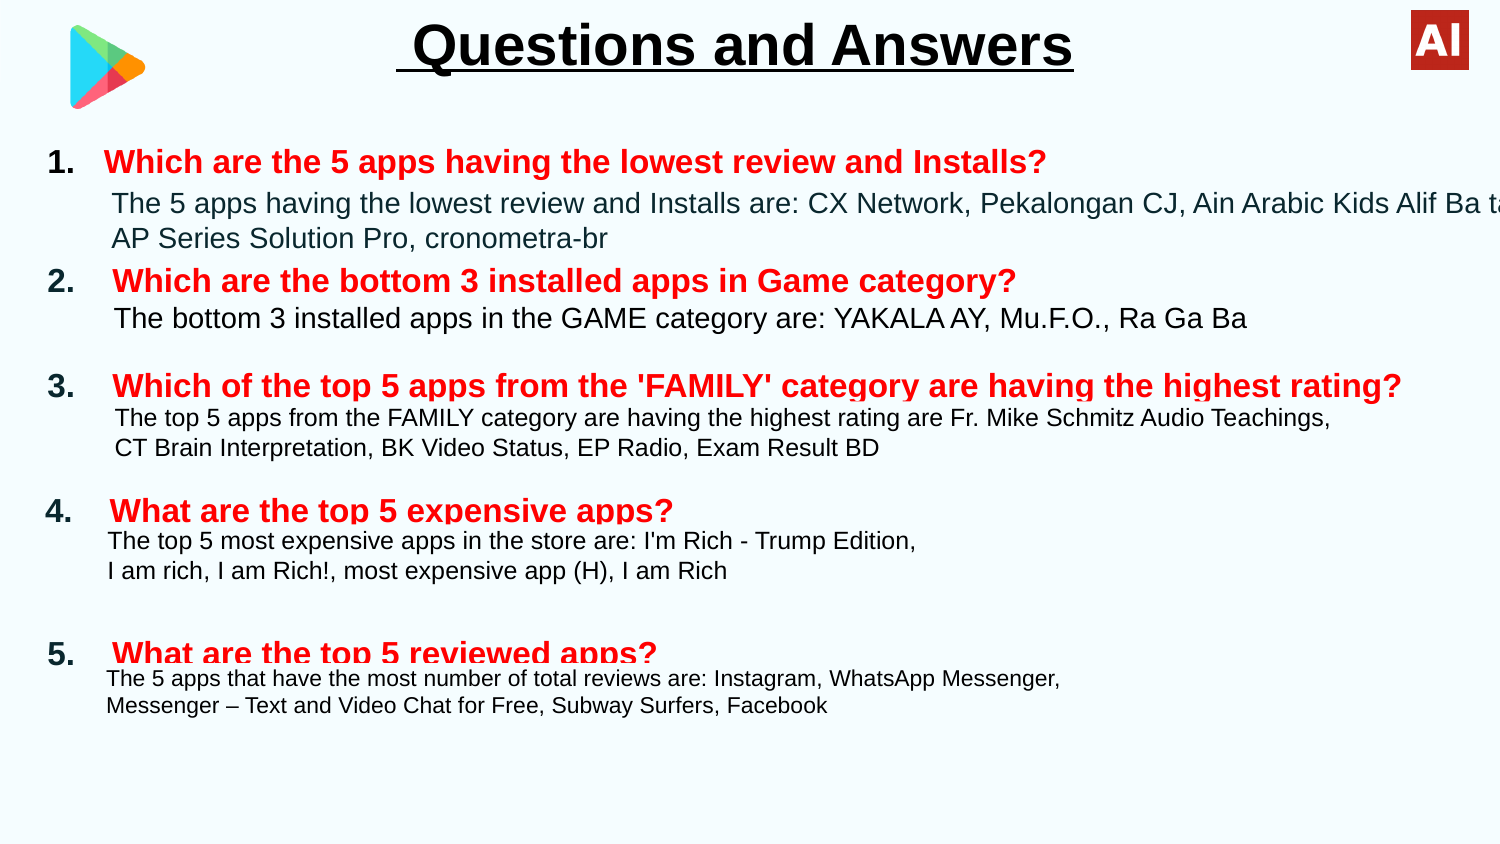

Questions and Answers

Which are the 5 apps having the lowest review and Installs?

2.    Which are the bottom 3 installed apps in Game category?
        The bottom 3 installed apps in the GAME category are: YAKALA AY, Mu.F.O., Ra Ga Ba

3.    Which of the top 5 apps from the 'FAMILY' category are having the highest rating?
         :
The 5 apps having the lowest review and Installs are: CX Network, Pekalongan CJ, Ain Arabic Kids Alif Ba ta,
AP Series Solution Pro, cronometra-br
The top 5 apps from the FAMILY category are having the highest rating are Fr. Mike Schmitz Audio Teachings,
CT Brain Interpretation, BK Video Status, EP Radio, Exam Result BD

4.    What are the top 5 expensive apps?

The top 5 most expensive apps in the store are: I'm Rich - Trump Edition,
I am rich, I am Rich!, most expensive app (H), I am Rich

5.    What are the top 5 reviewed apps?

The 5 apps that have the most number of total reviews are: Instagram, WhatsApp Messenger,
Messenger – Text and Video Chat for Free, Subway Surfers, Facebook